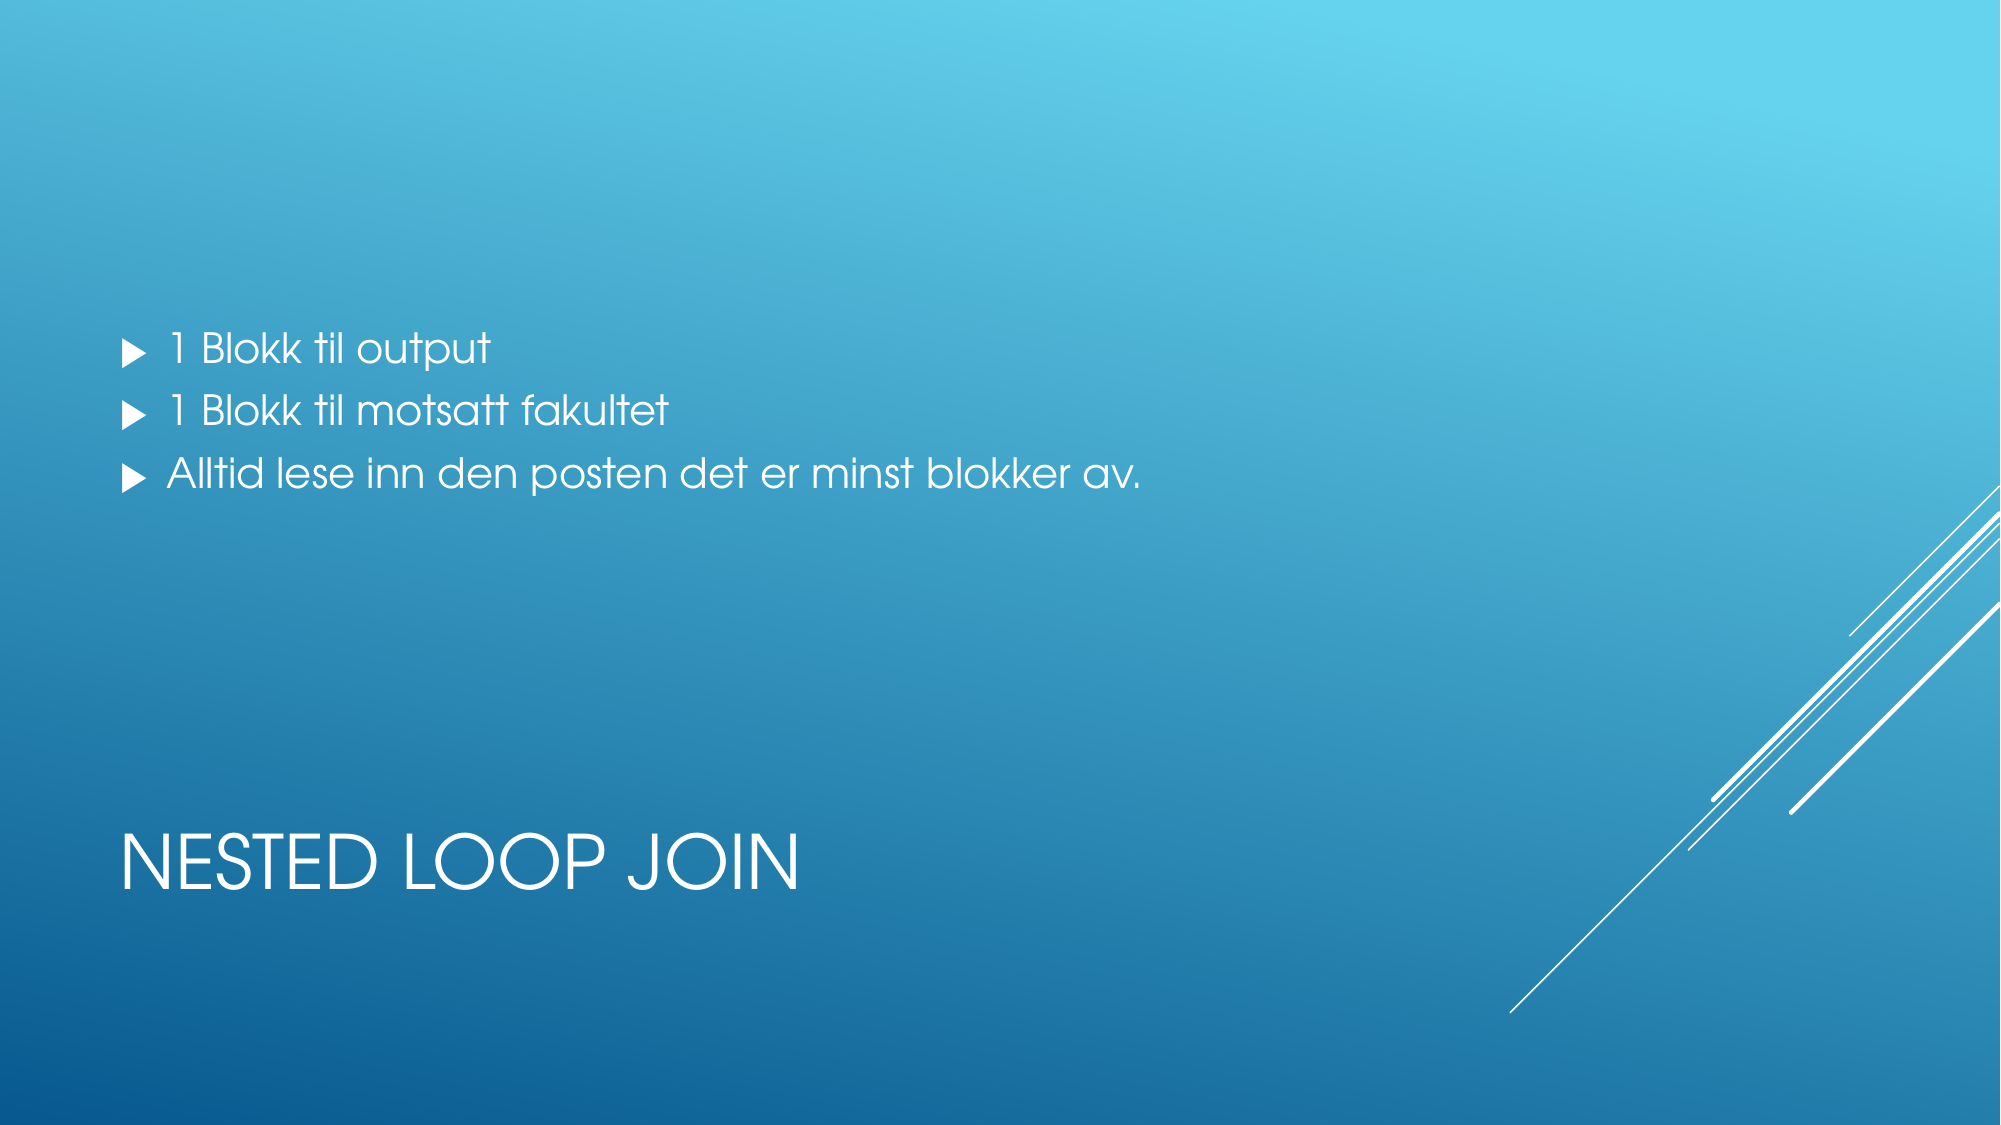

1 Blokk til output
1 Blokk til motsatt fakultet
Alltid lese inn den posten det er minst blokker av.
# NESTED LOOP JOIN